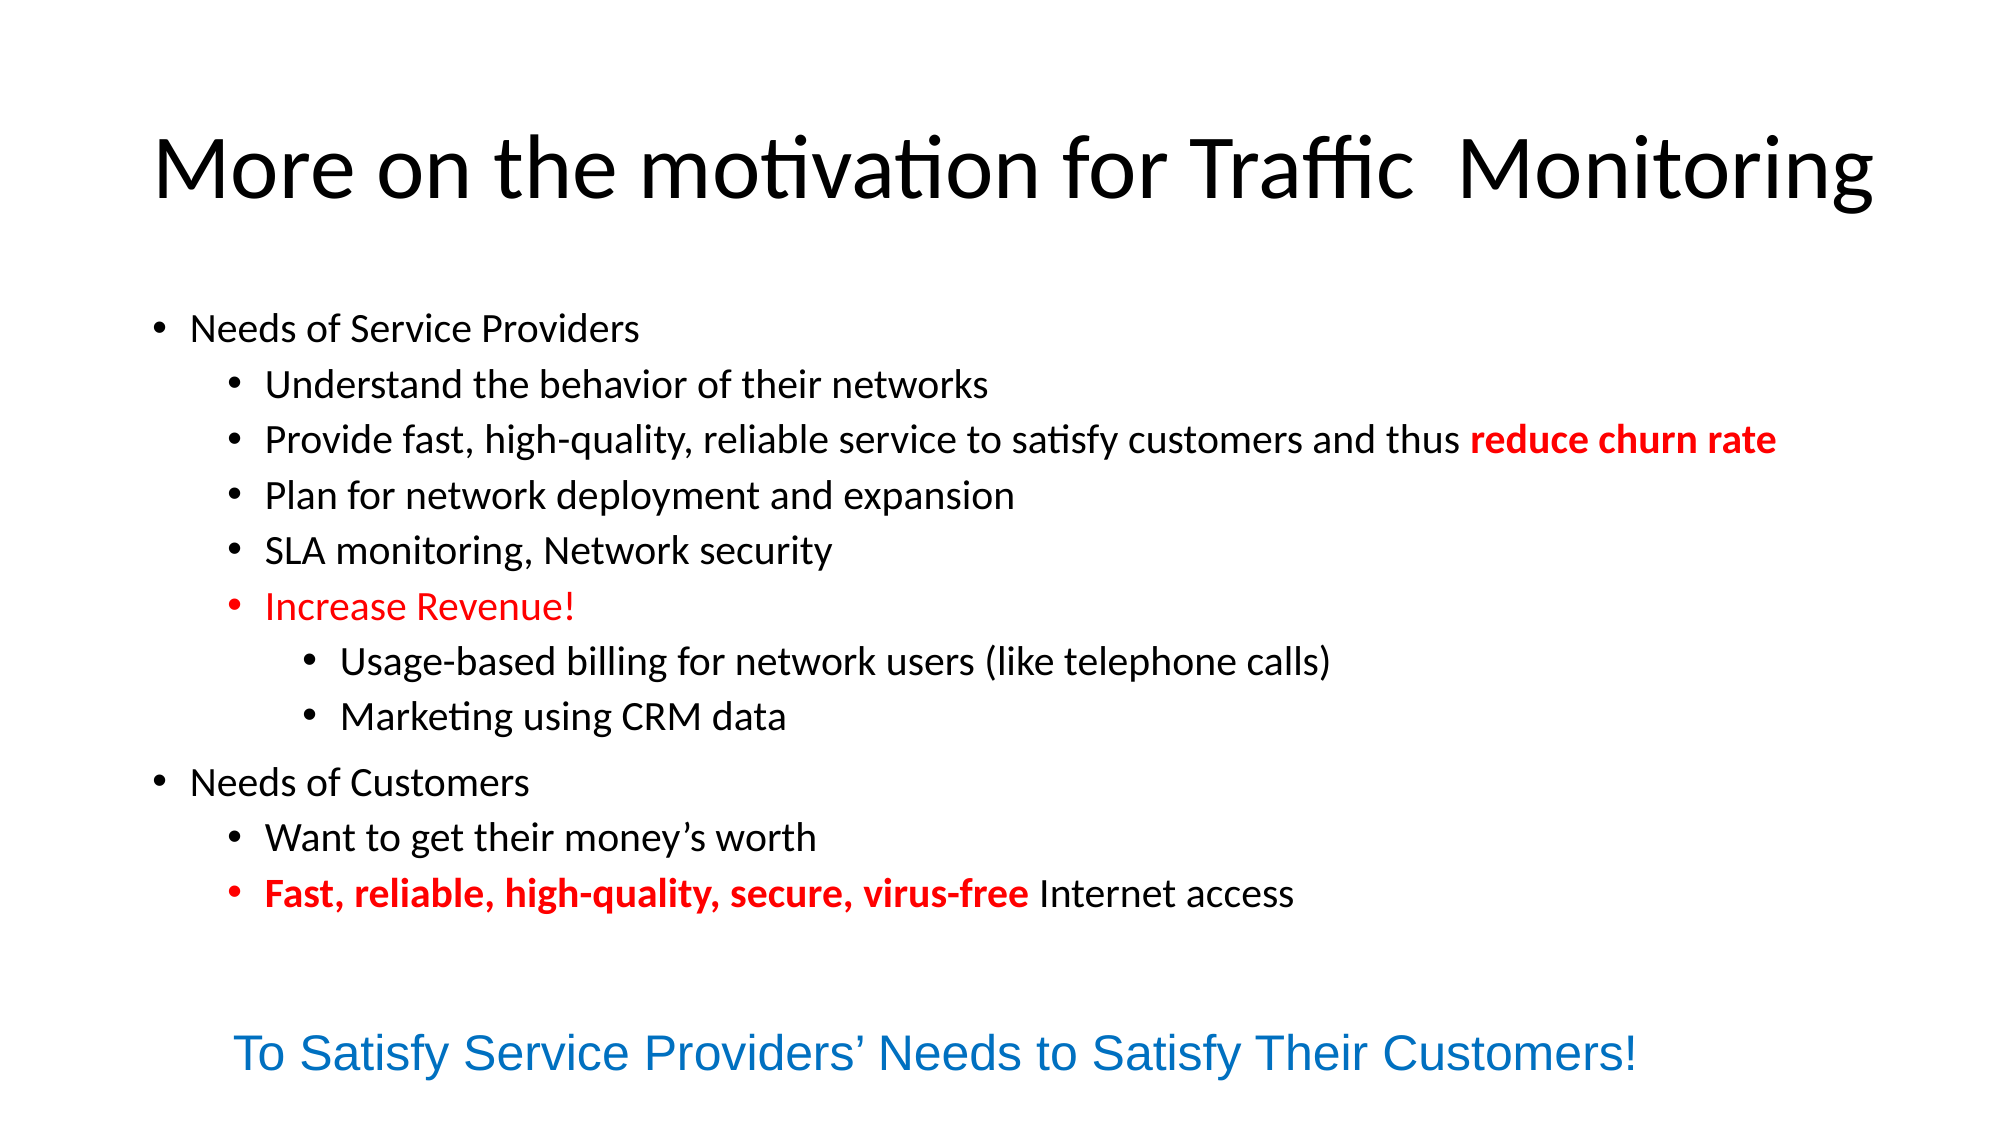

# More on the motivation for Traffic  Monitoring
Needs of Service Providers
Understand the behavior of their networks
Provide fast, high-quality, reliable service to satisfy customers and thus reduce churn rate
Plan for network deployment and expansion
SLA monitoring, Network security
Increase Revenue!
Usage-based billing for network users (like telephone calls)
Marketing using CRM data
Needs of Customers
Want to get their money’s worth
Fast, reliable, high-quality, secure, virus-free Internet access
To Satisfy Service Providers’ Needs to Satisfy Their Customers!